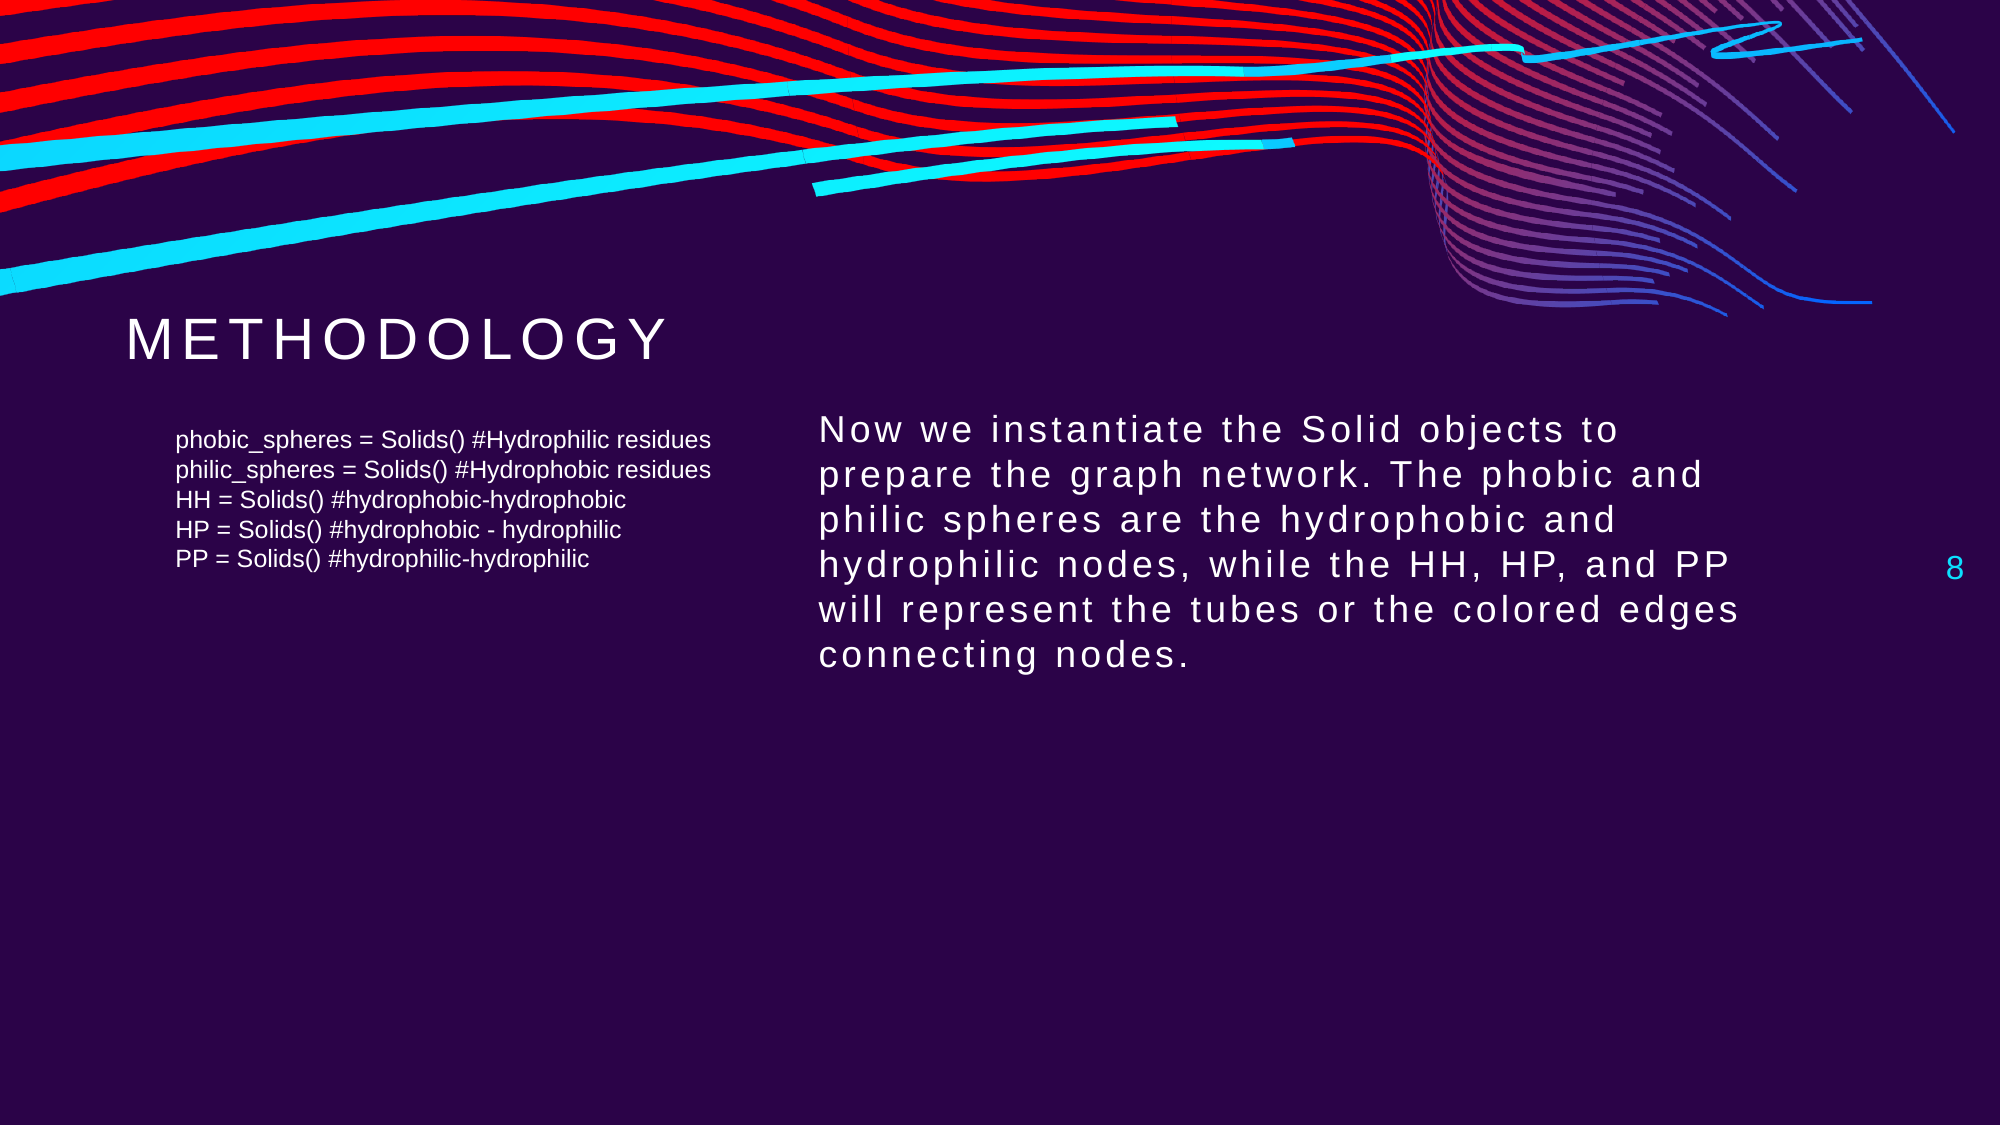

# METHODOLOGY
Now we instantiate the Solid objects to prepare the graph network. The phobic and philic spheres are the hydrophobic and hydrophilic nodes, while the HH, HP, and PP will represent the tubes or the colored edges connecting nodes.
phobic_spheres = Solids() #Hydrophilic residues
philic_spheres = Solids() #Hydrophobic residues
HH = Solids() #hydrophobic-hydrophobic
HP = Solids() #hydrophobic - hydrophilic
PP = Solids() #hydrophilic-hydrophilic
8